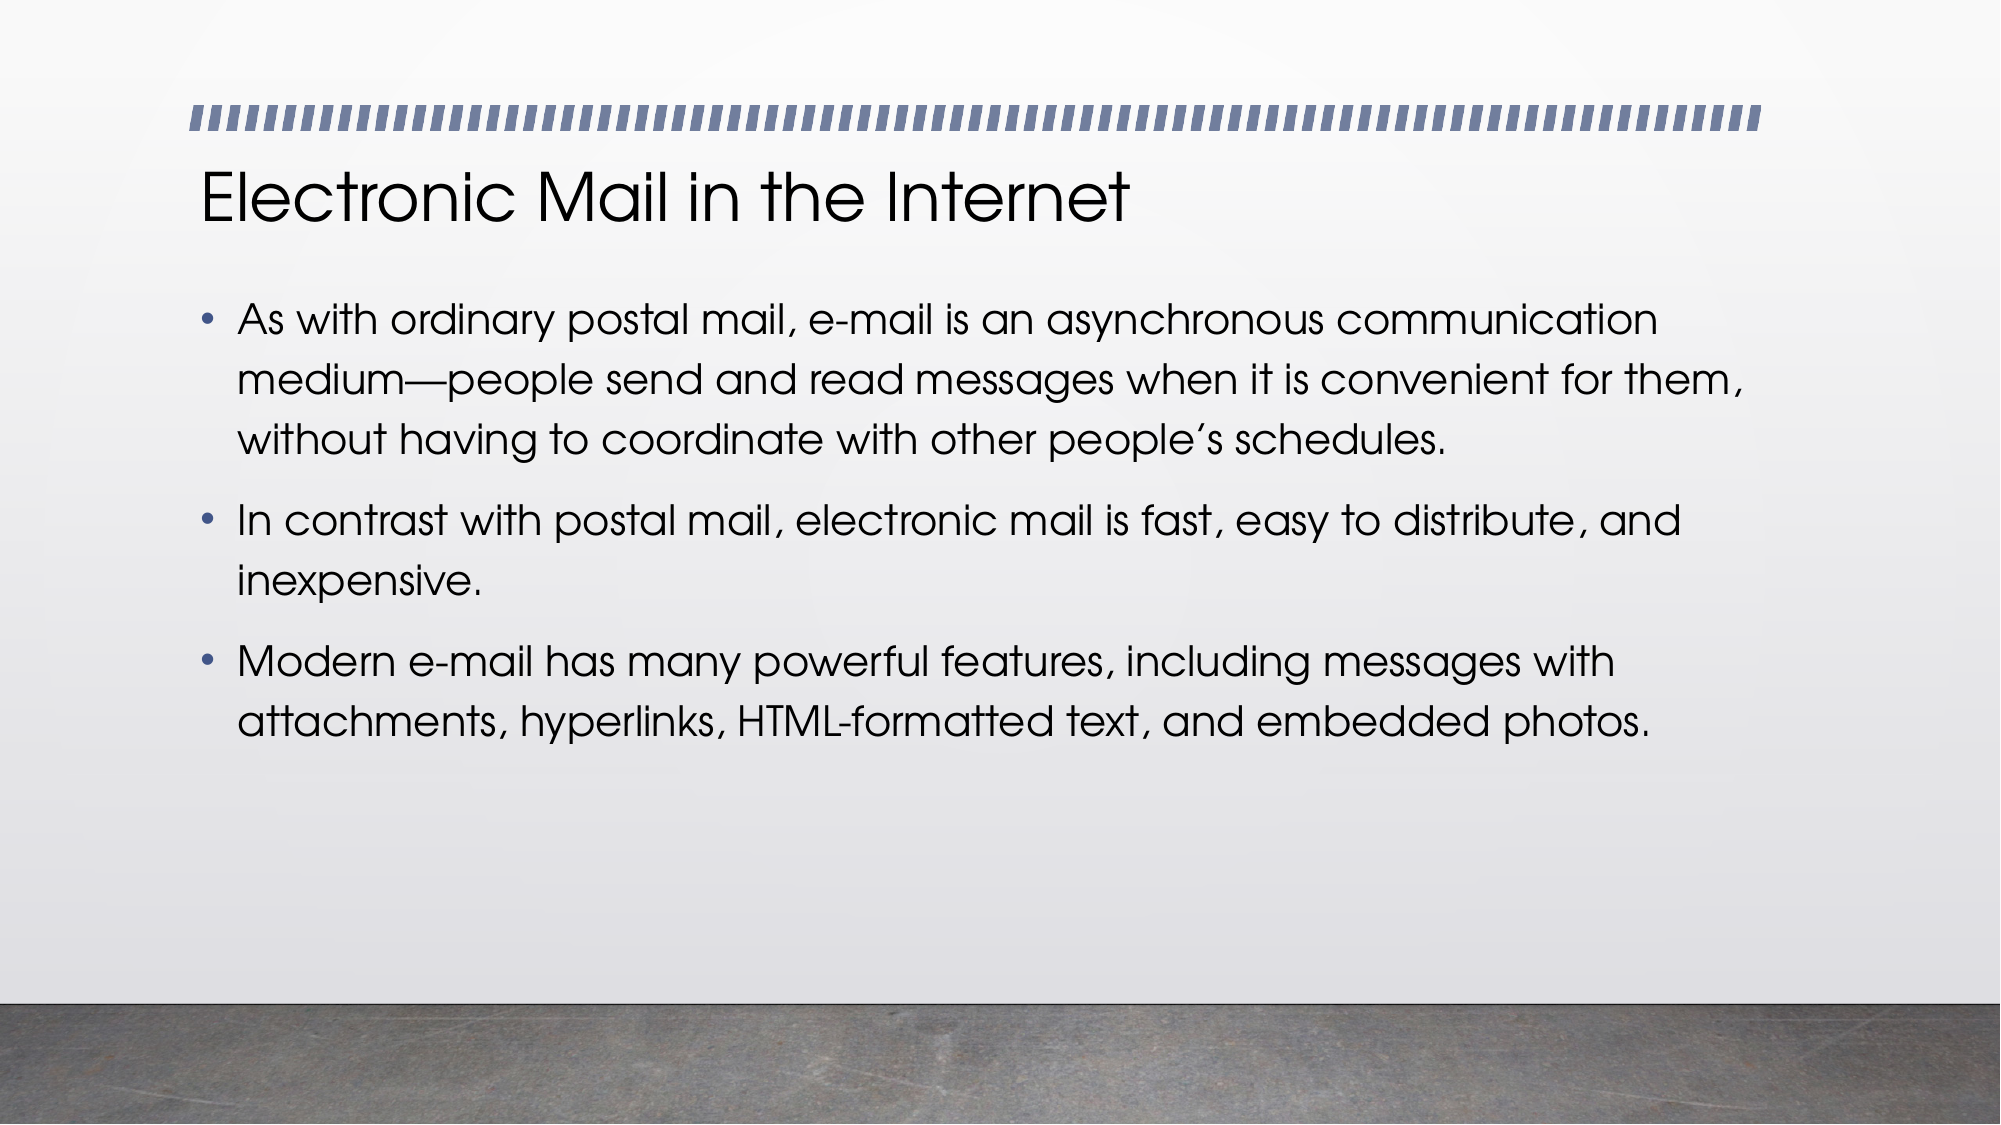

# Electronic Mail in the Internet
As with ordinary postal mail, e-mail is an asynchronous communication medium—people send and read messages when it is convenient for them, without having to coordinate with other people’s schedules.
In contrast with postal mail, electronic mail is fast, easy to distribute, and inexpensive.
Modern e-mail has many powerful features, including messages with attachments, hyperlinks, HTML-formatted text, and embedded photos.